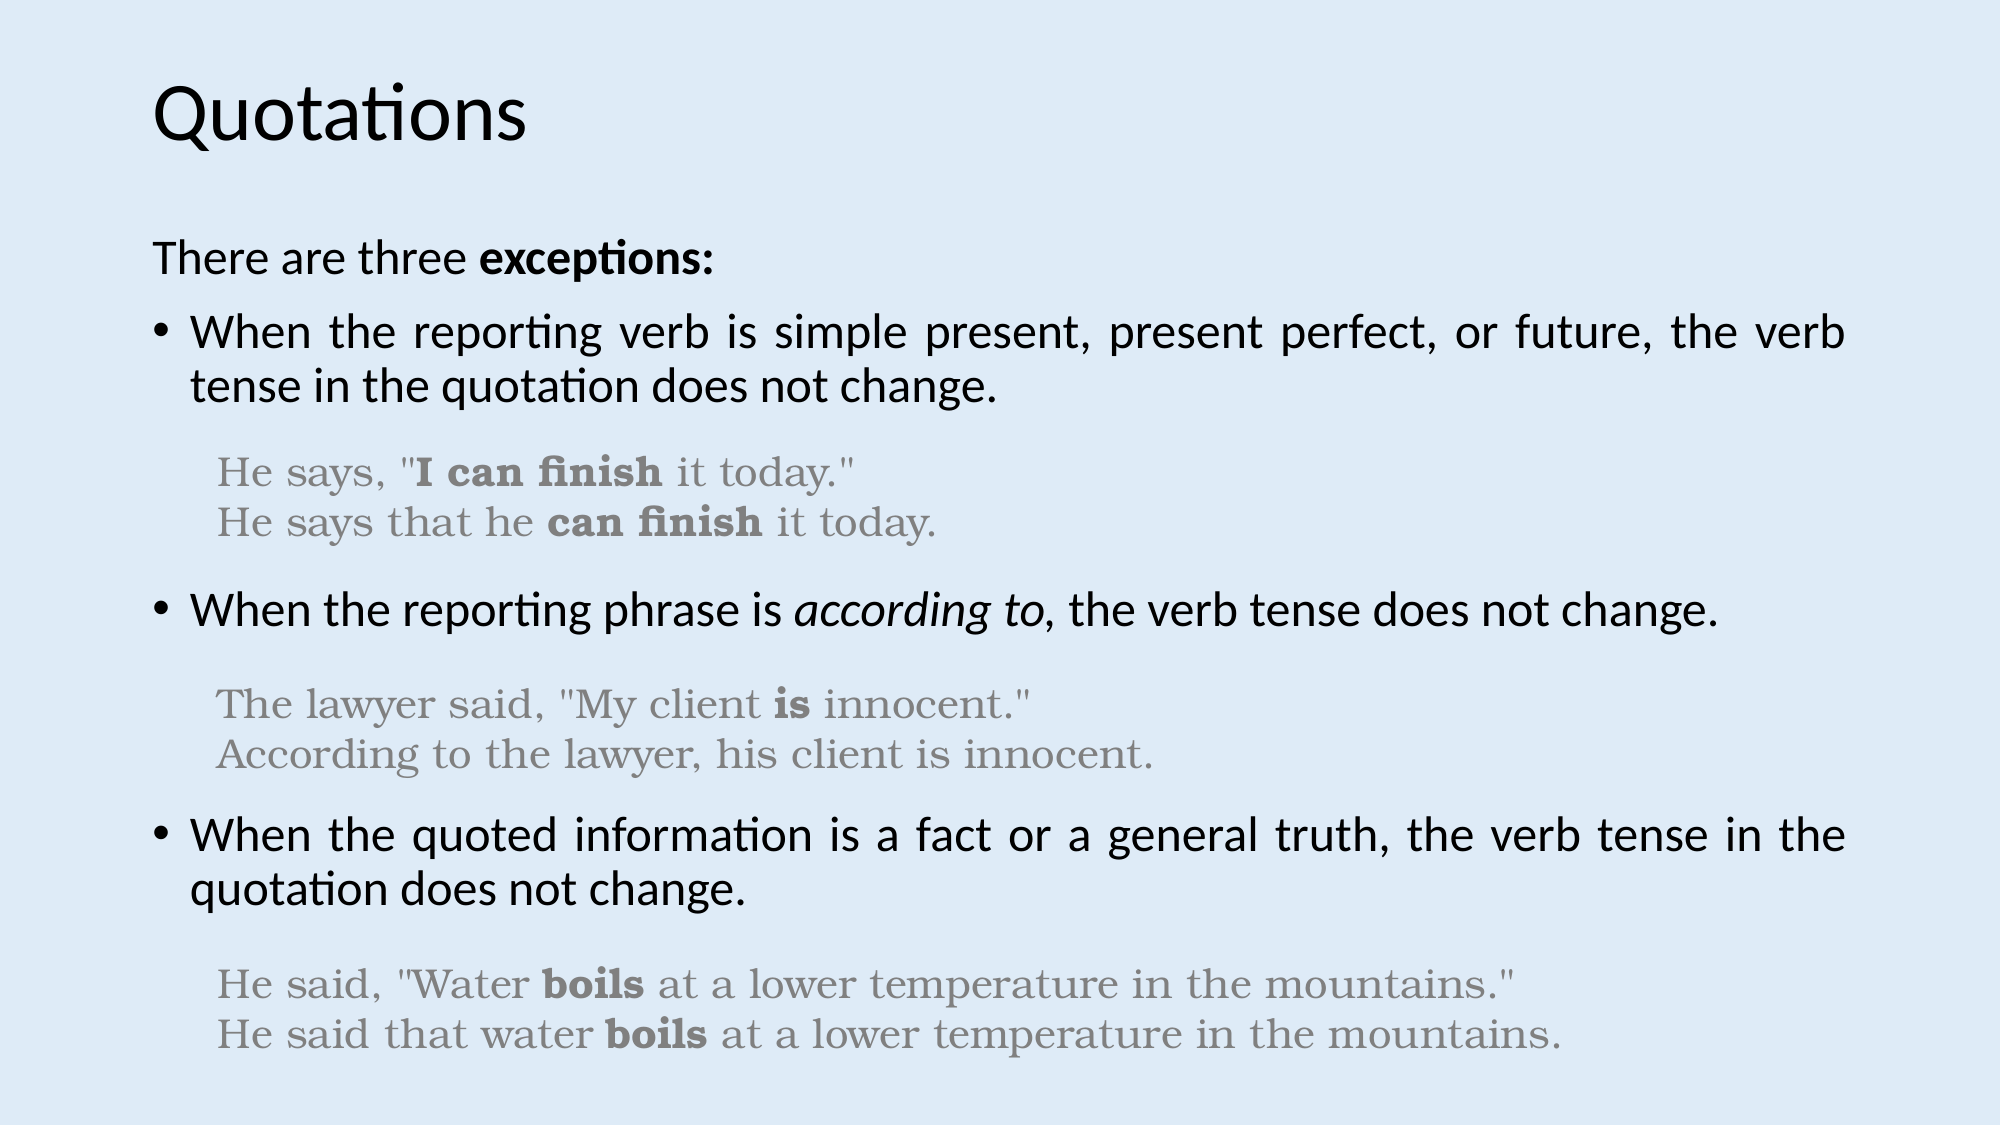

# Quotations
There are three exceptions:
When the reporting verb is simple present, present perfect, or future, the verb tense in the quotation does not change.

When the reporting phrase is according to, the verb tense does not change.

When the quoted information is a fact or a general truth, the verb tense in the quotation does not change.
He says, "I can finish it today."
He says that he can finish it today.
The lawyer said, "My client is innocent."
According to the lawyer, his client is innocent.
He said, "Water boils at a lower temperature in the mountains."
He said that water boils at a lower temperature in the mountains.